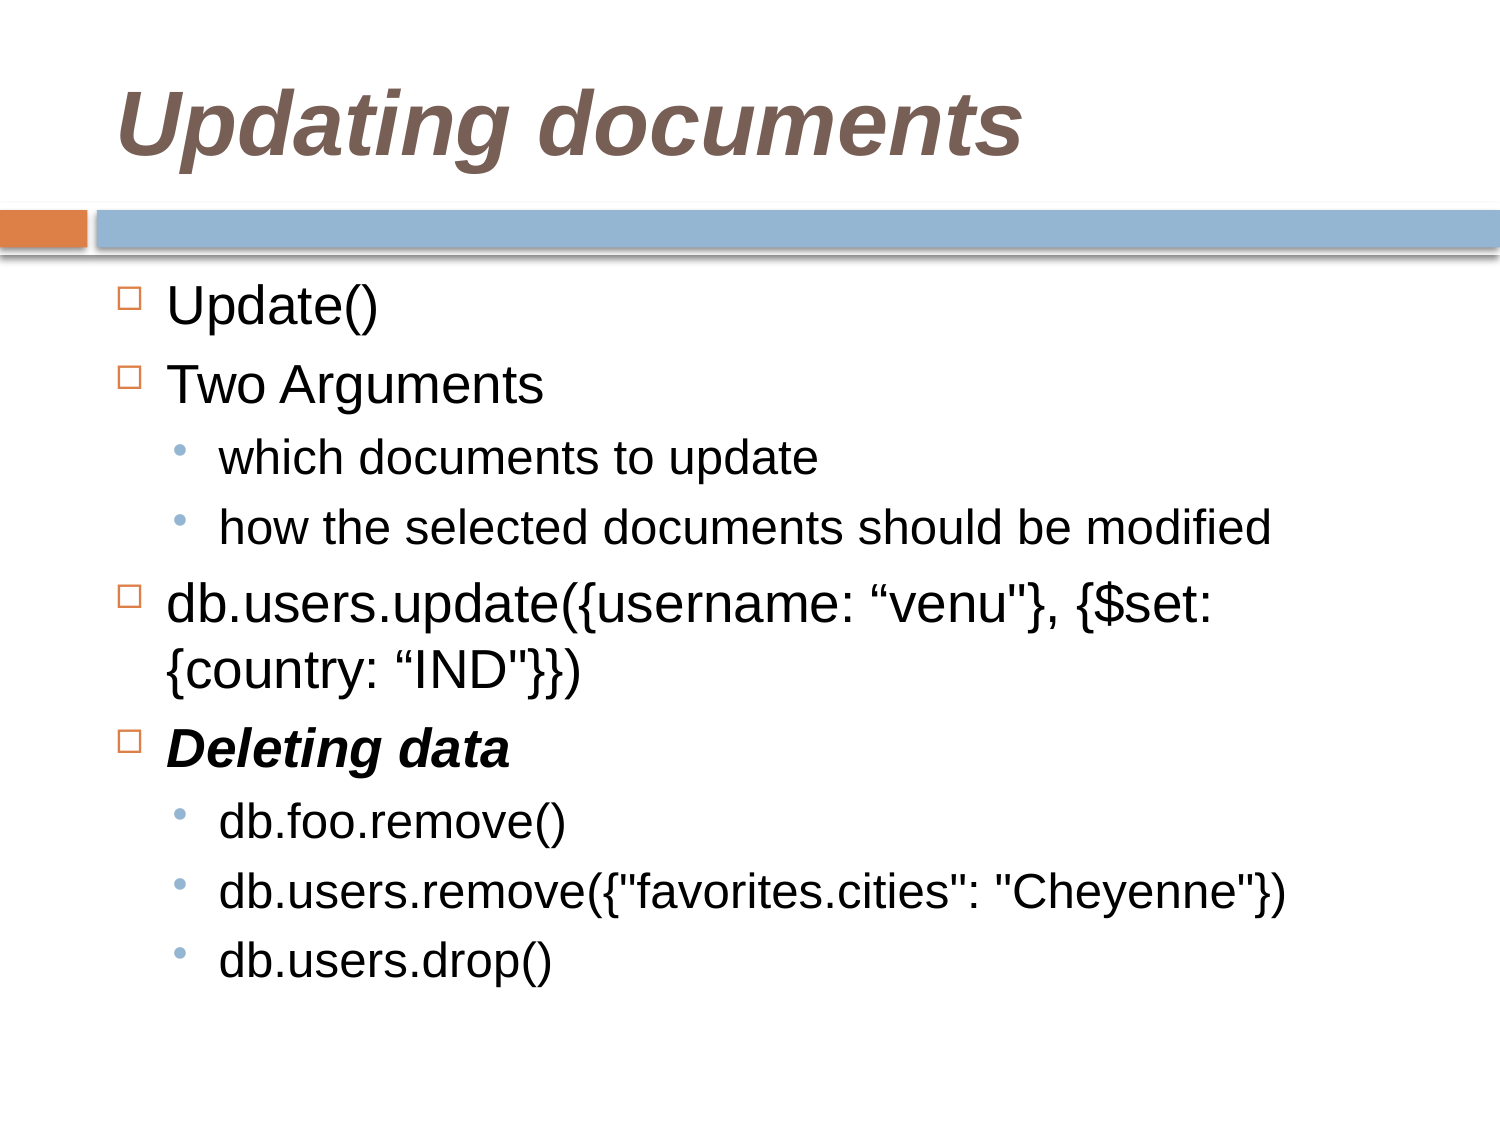

# Updating documents
Update()
Two Arguments
which documents to update
how the selected documents should be modified
db.users.update({username: “venu"}, {$set: {country: “IND"}})
Deleting data
db.foo.remove()
db.users.remove({"favorites.cities": "Cheyenne"})
db.users.drop()